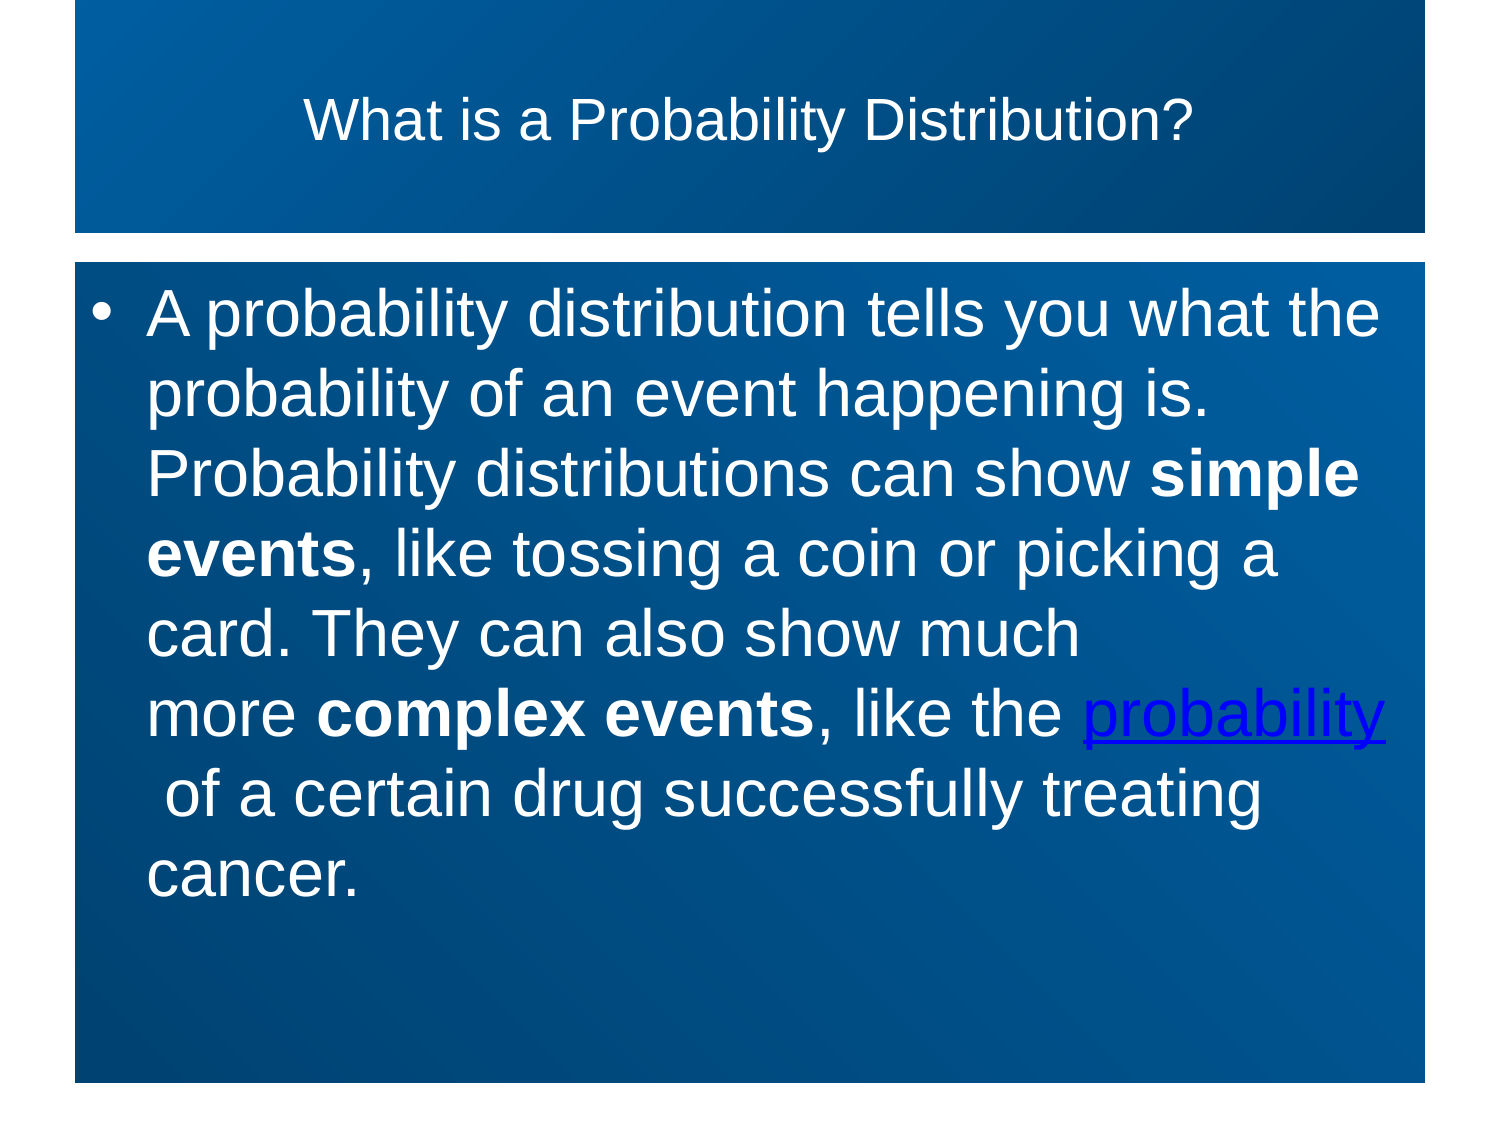

# What is a Probability Distribution?
A probability distribution tells you what the probability of an event happening is. Probability distributions can show simple events, like tossing a coin or picking a card. They can also show much more complex events, like the probability of a certain drug successfully treating cancer.